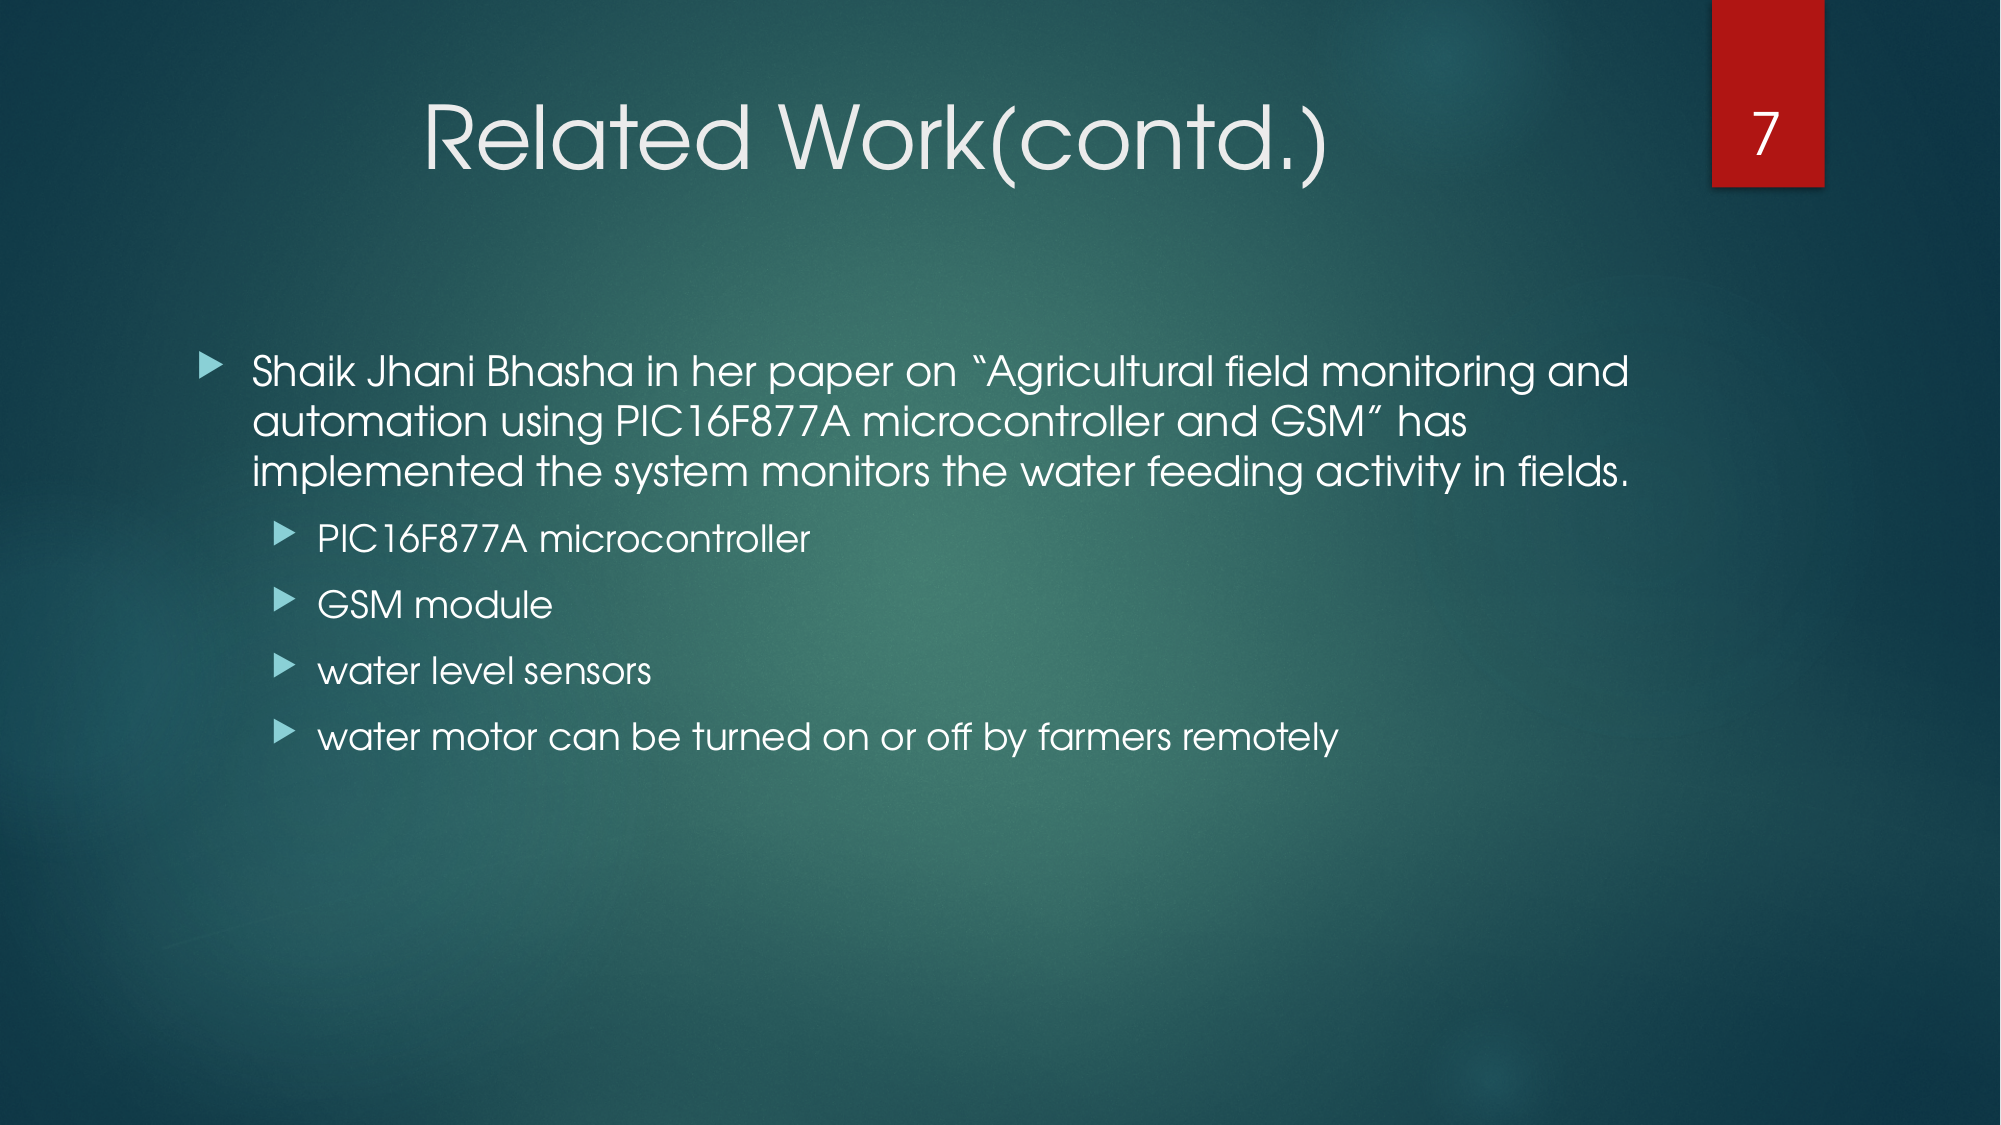

7
# Related Work(contd.)
Shaik Jhani Bhasha in her paper on “Agricultural field monitoring and automation using PIC16F877A microcontroller and GSM” has implemented the system monitors the water feeding activity in fields.
PIC16F877A microcontroller
GSM module
water level sensors
water motor can be turned on or off by farmers remotely